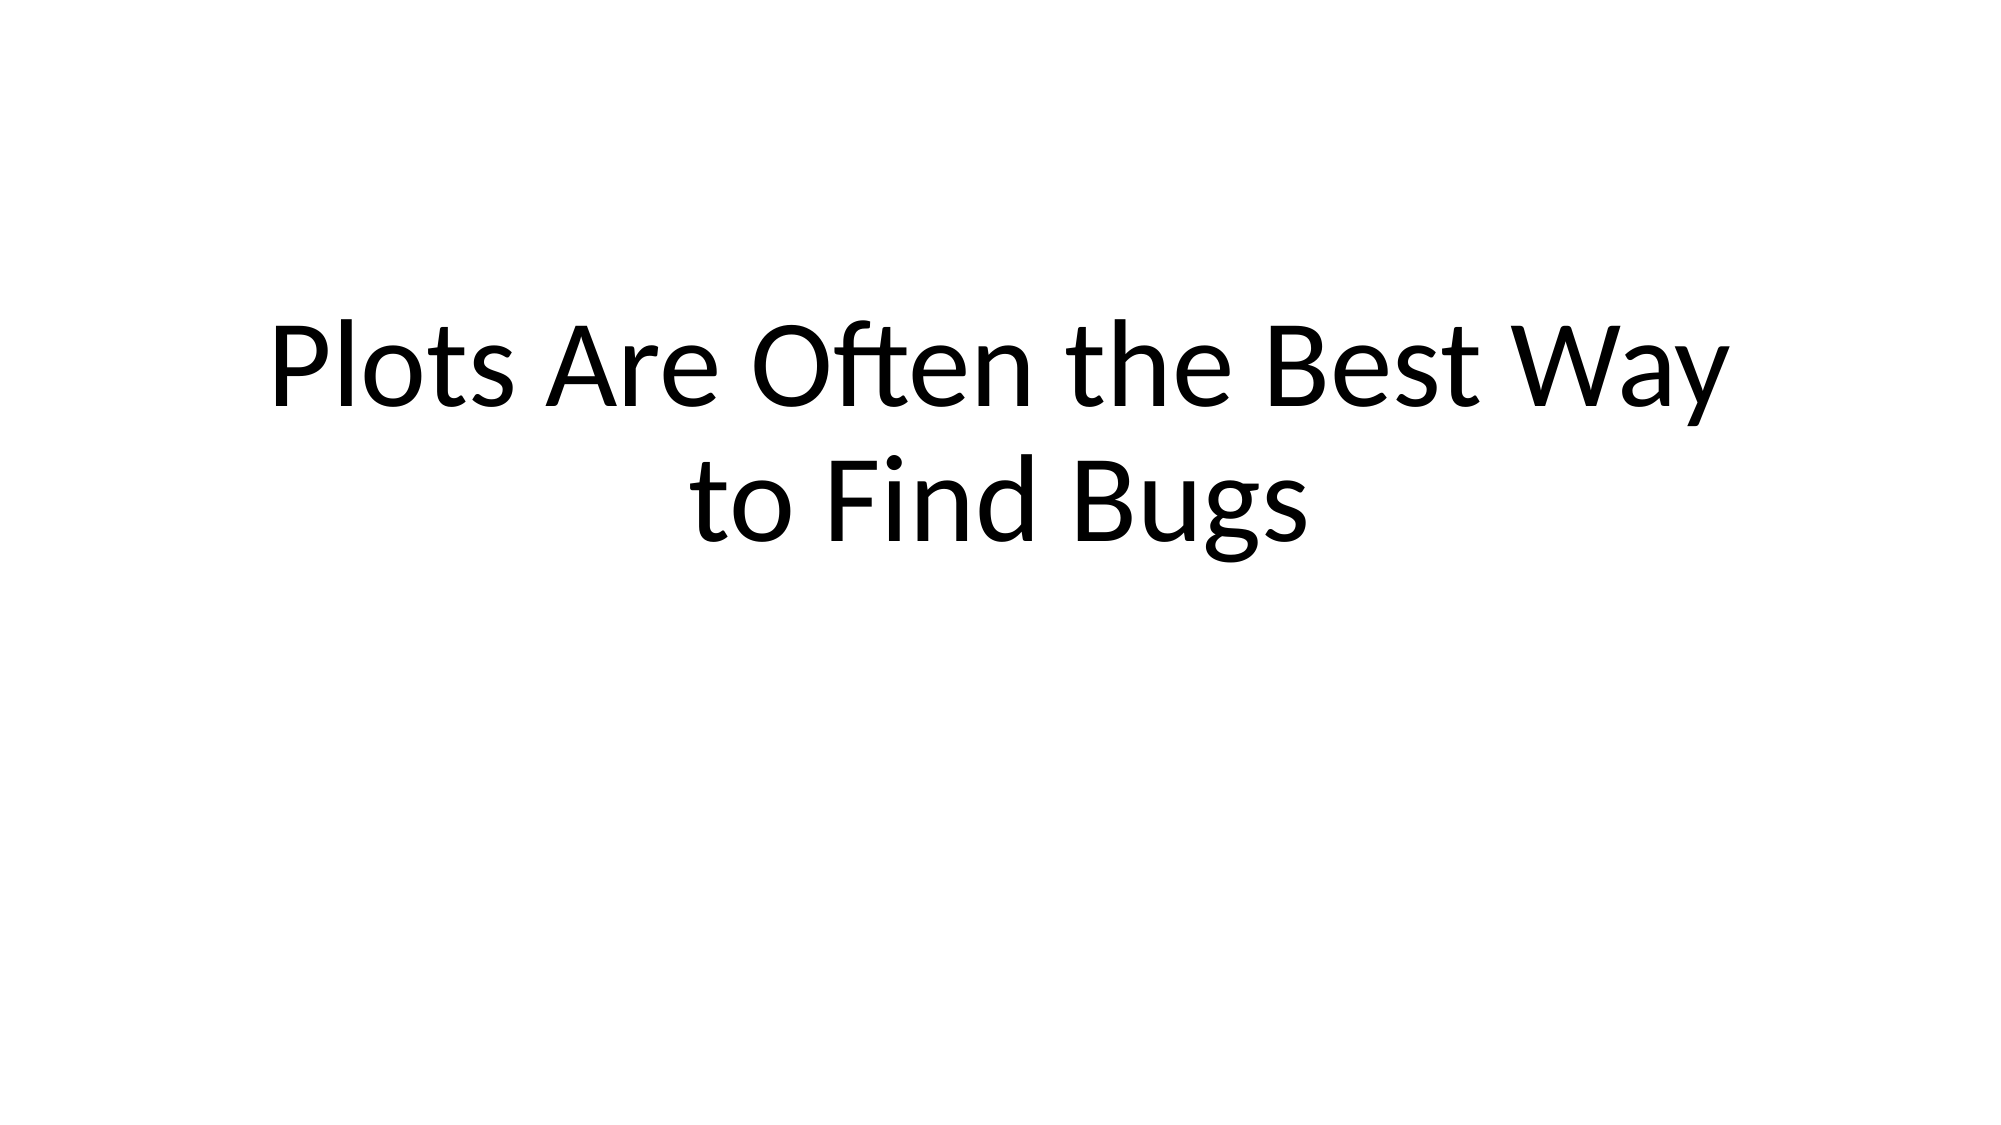

# Plots Are Often the Best Way to Find Bugs